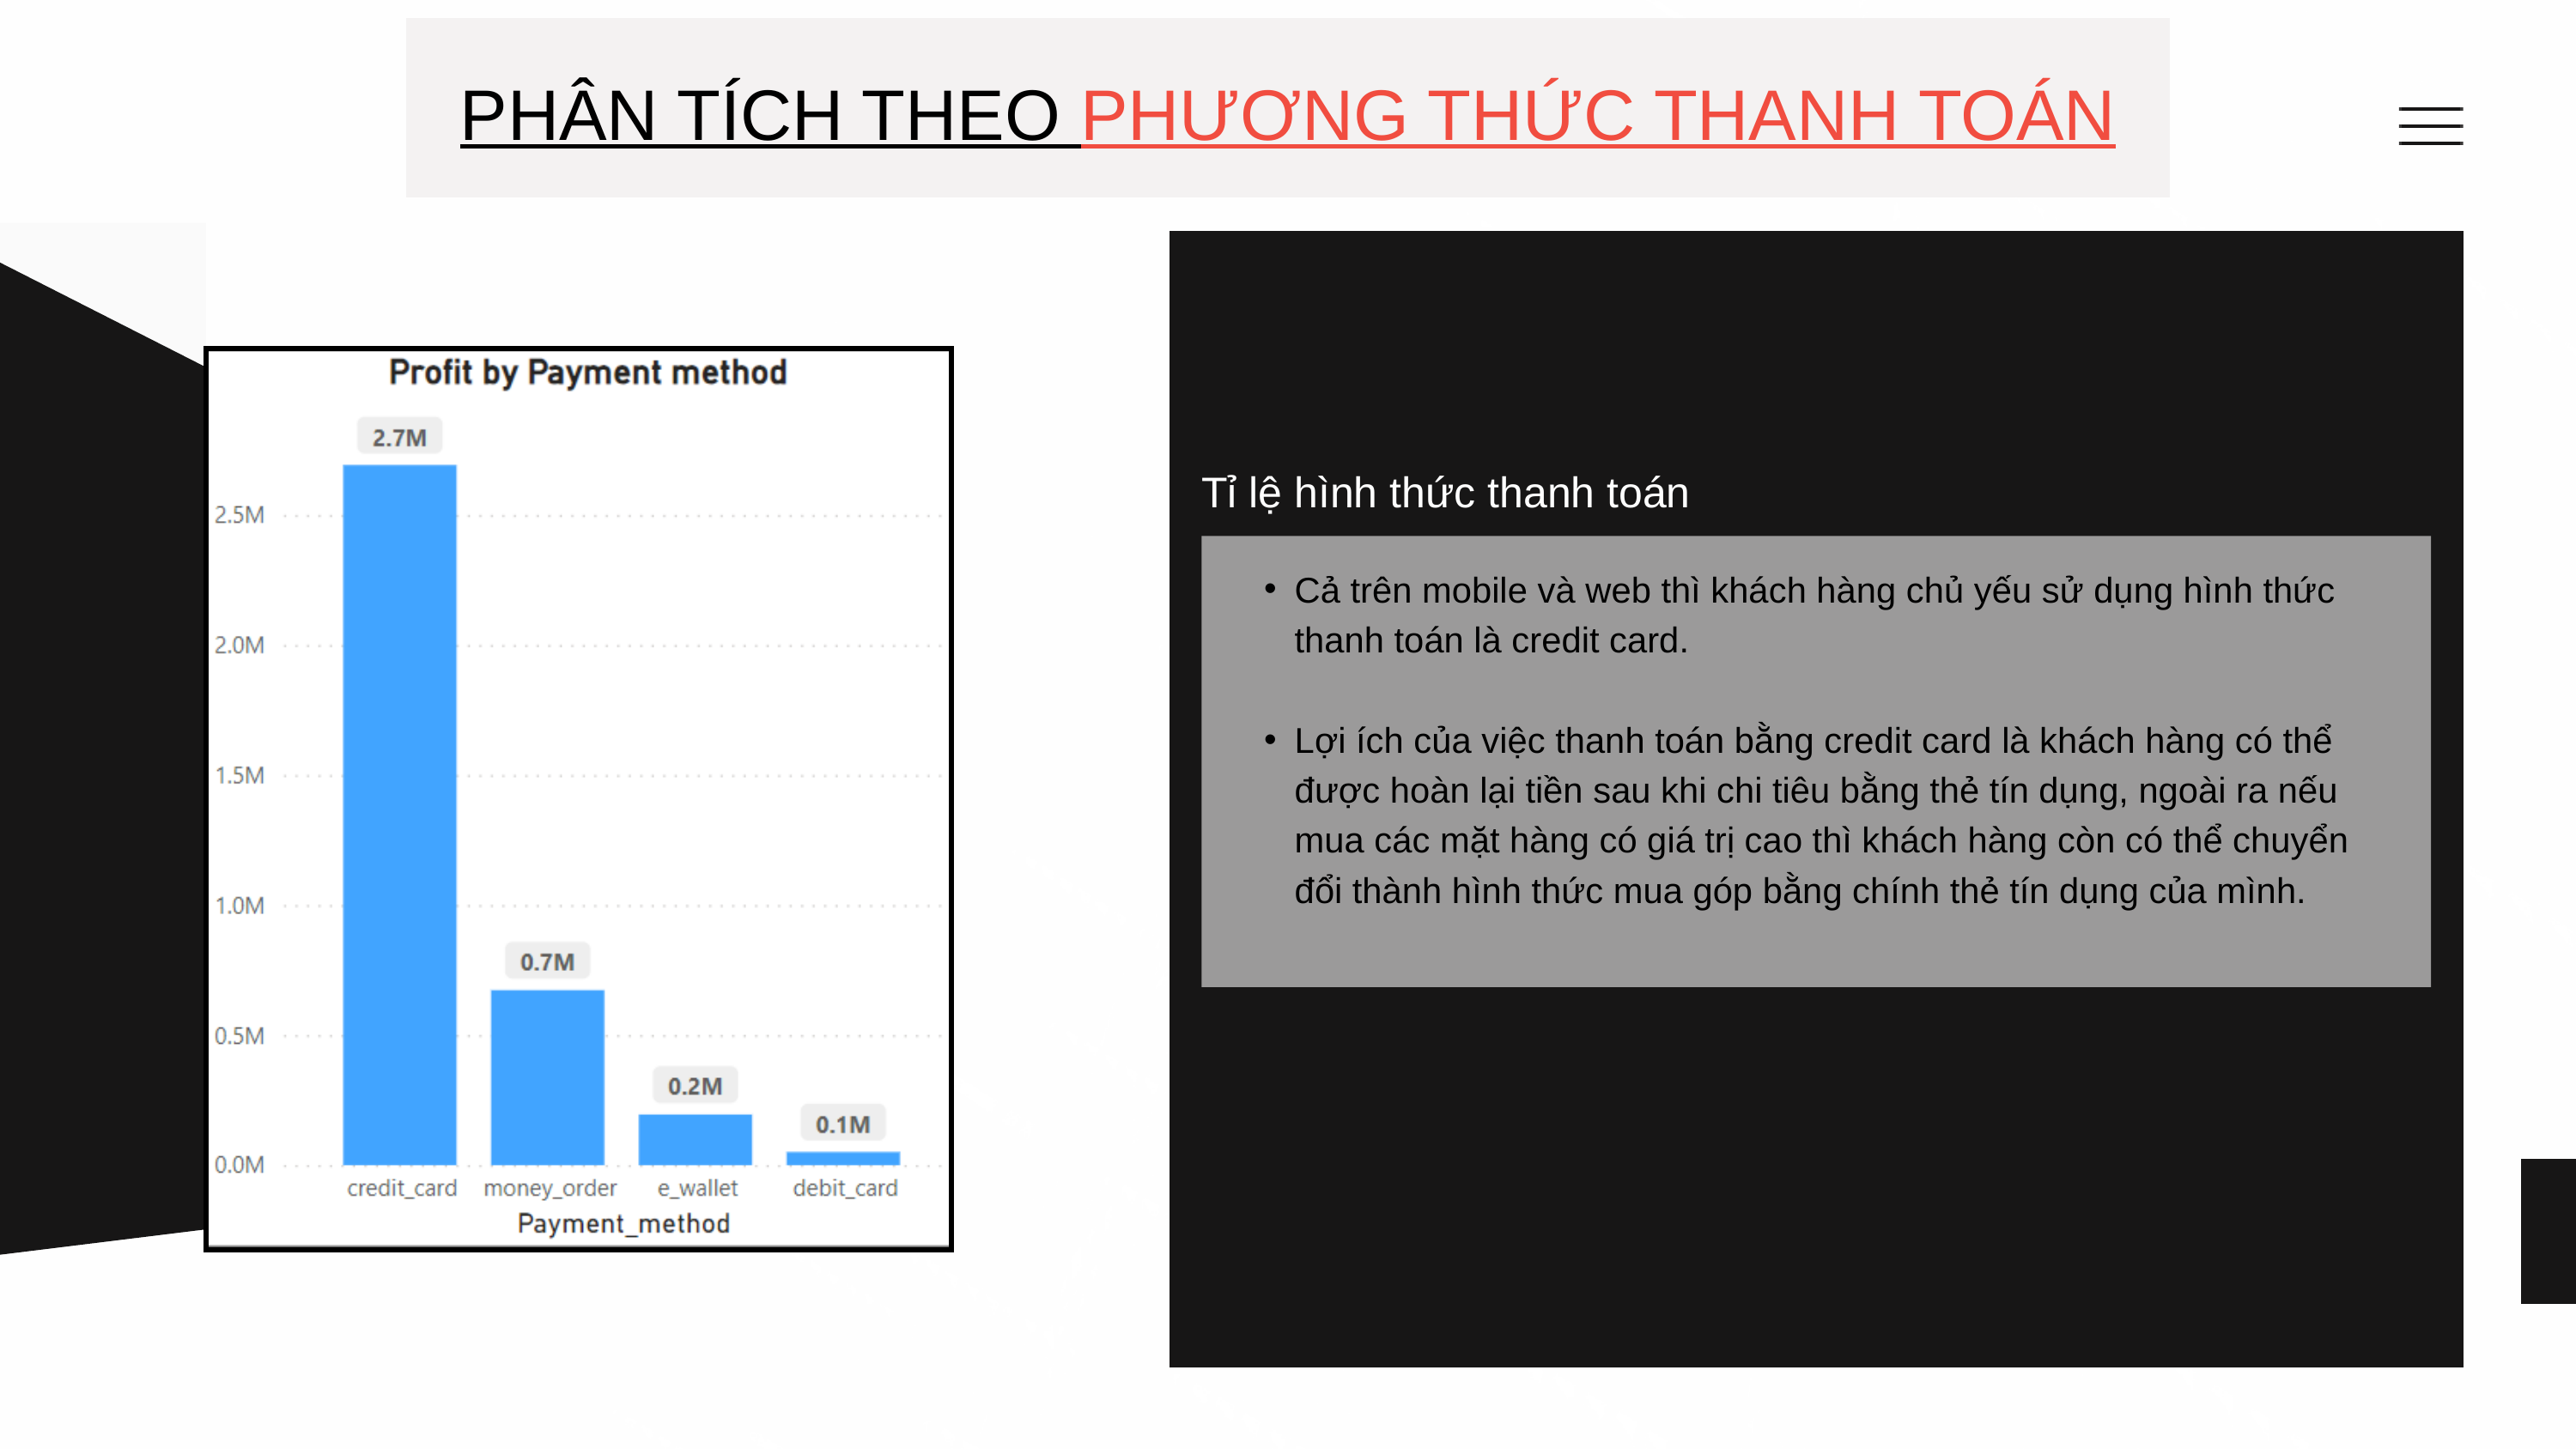

PHÂN TÍCH THEO PHƯƠNG THỨC THANH TOÁN

Tỉ lệ hình thức thanh toán

Cả trên mobile và web thì khách hàng chủ yếu sử dụng hình thức thanh toán là credit card.

Lợi ích của việc thanh toán bằng credit card là khách hàng có thể được hoàn lại tiền sau khi chi tiêu bằng thẻ tín dụng, ngoài ra nếu mua các mặt hàng có giá trị cao thì khách hàng còn có thể chuyển đổi thành hình thức mua góp bằng chính thẻ tín dụng của mình.